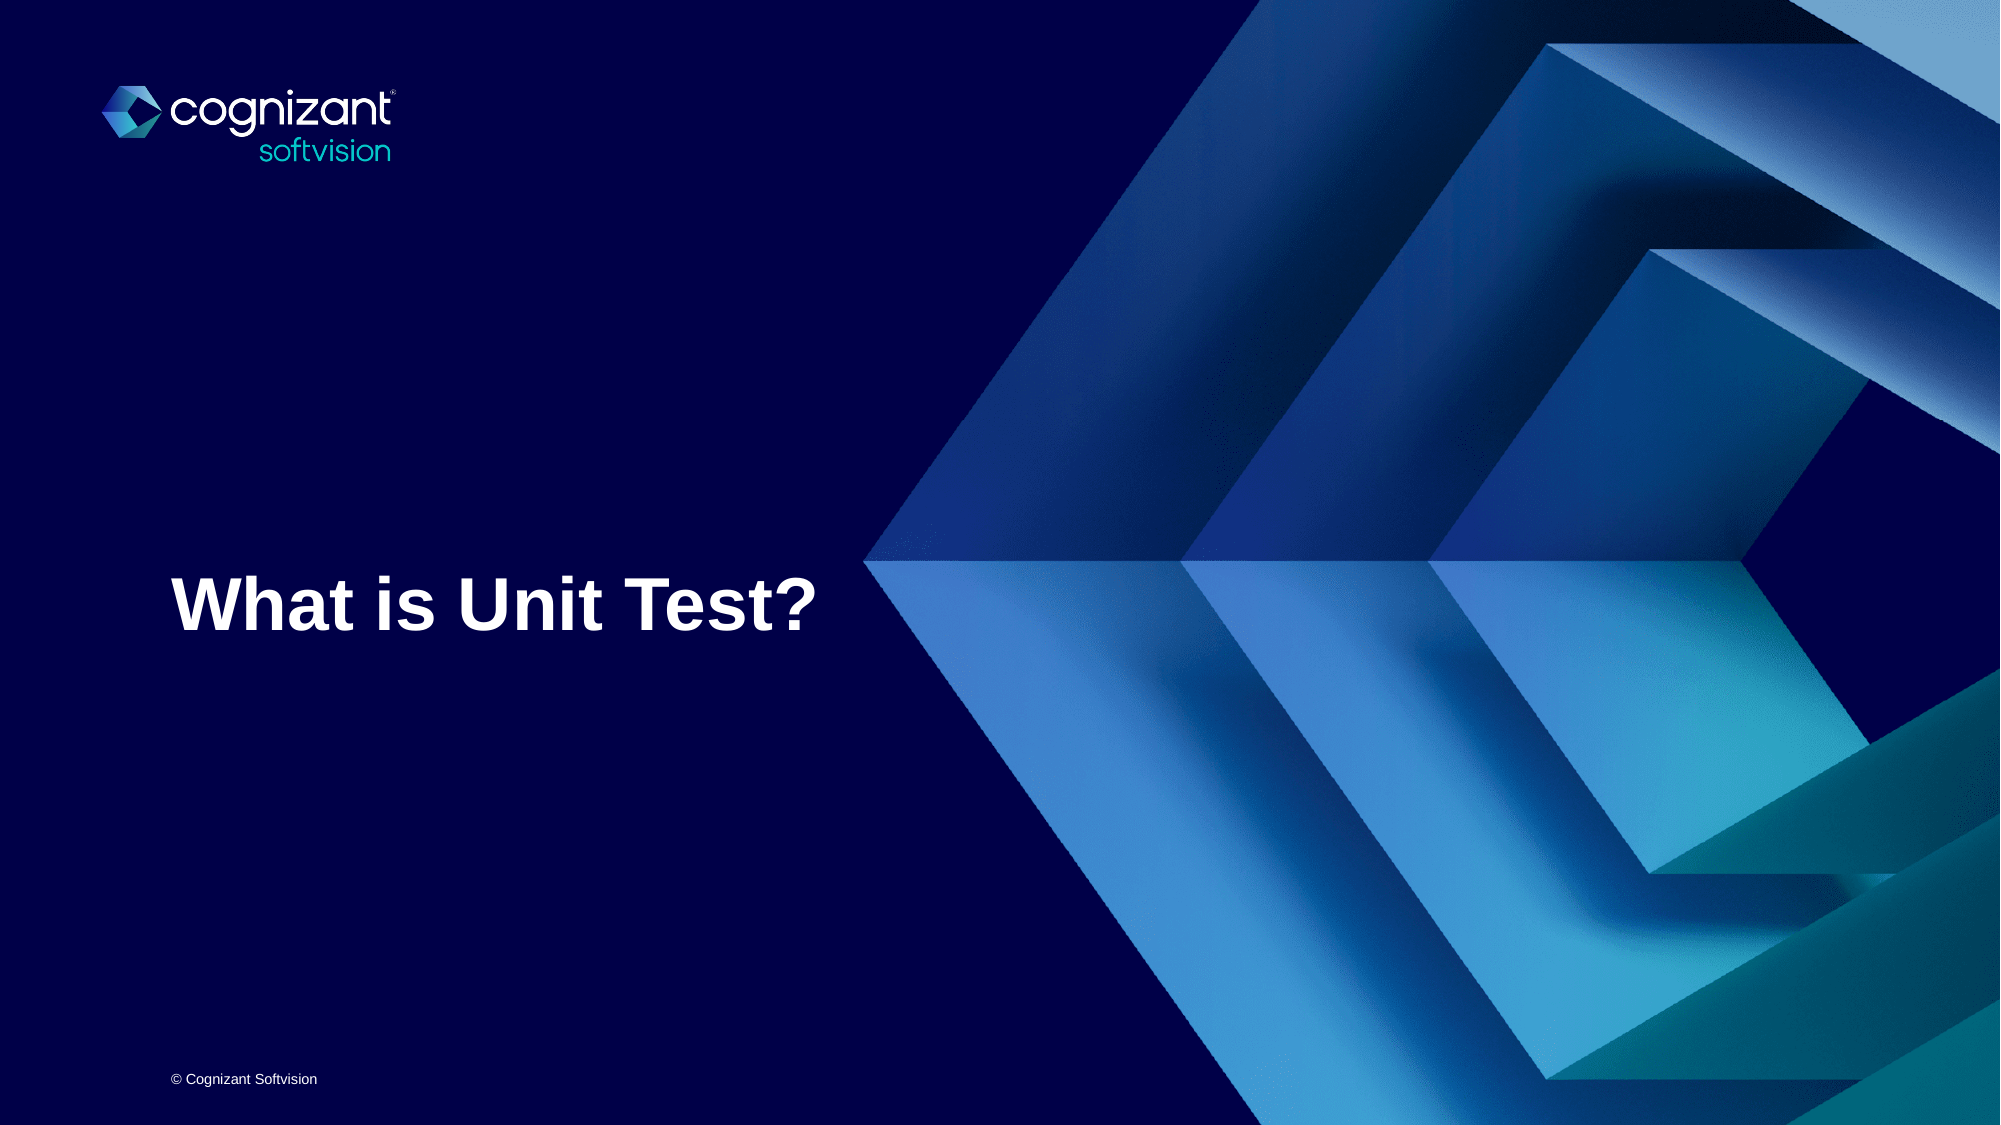

# What is Unit Test?
© Cognizant Softvision